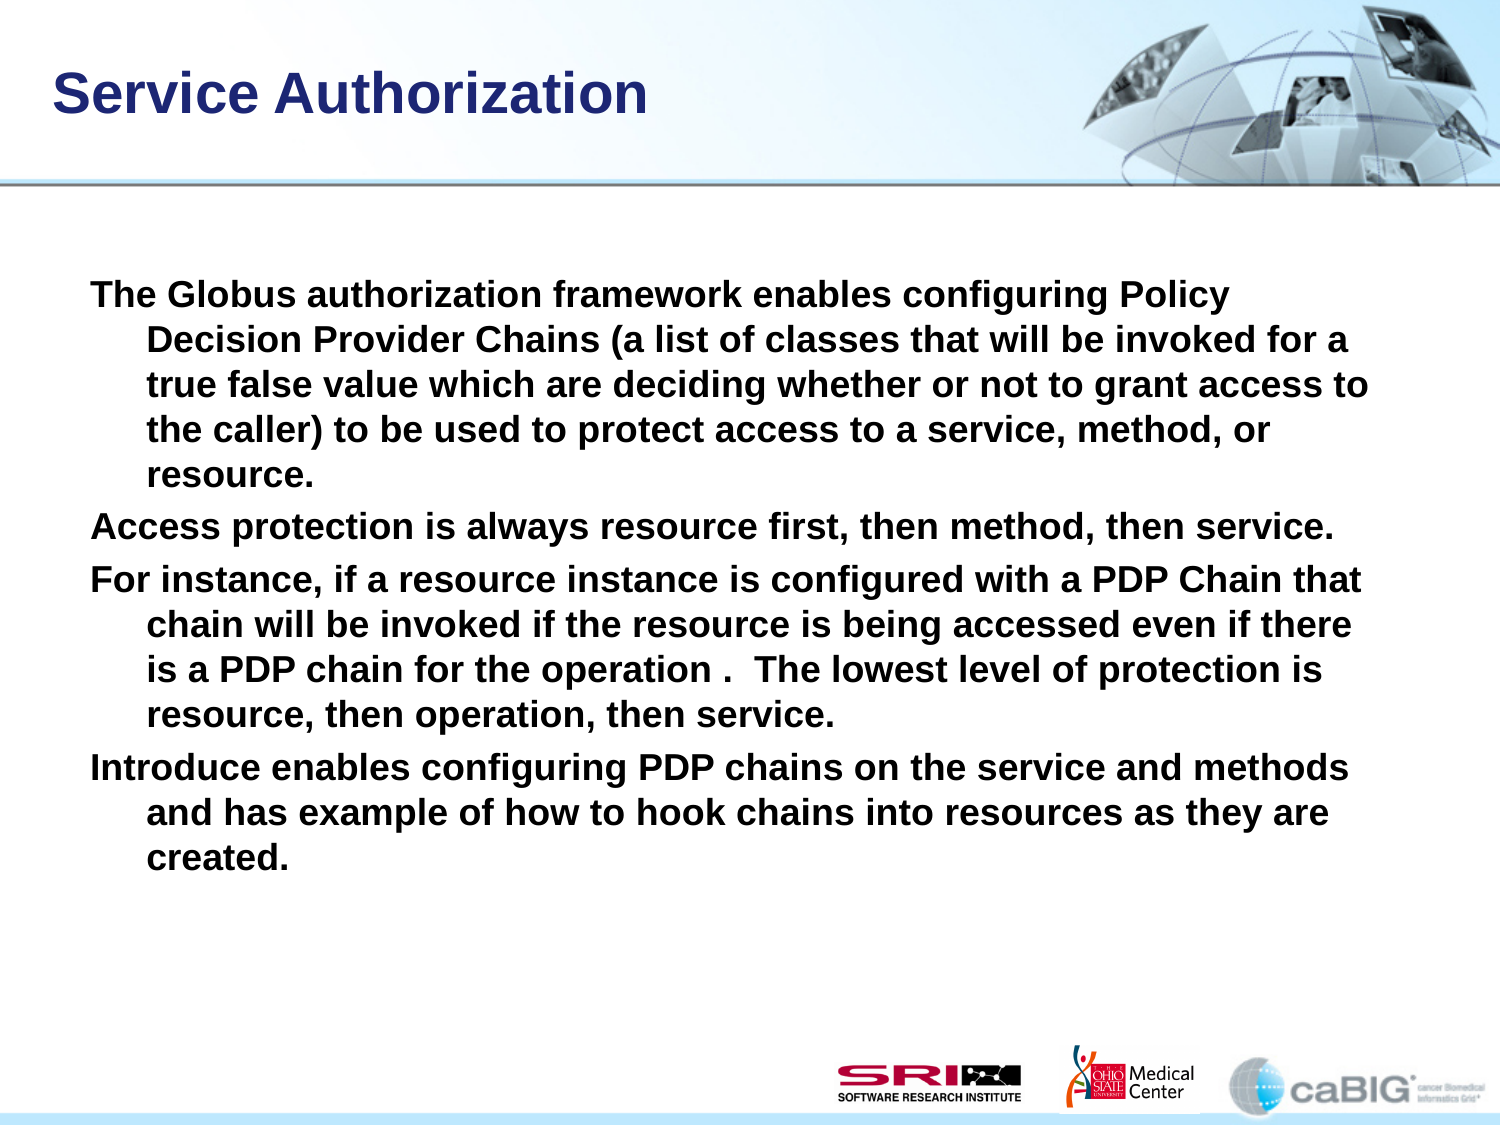

# Service Authorization
The Globus authorization framework enables configuring Policy Decision Provider Chains (a list of classes that will be invoked for a true false value which are deciding whether or not to grant access to the caller) to be used to protect access to a service, method, or resource.
Access protection is always resource first, then method, then service.
For instance, if a resource instance is configured with a PDP Chain that chain will be invoked if the resource is being accessed even if there is a PDP chain for the operation .  The lowest level of protection is resource, then operation, then service.
Introduce enables configuring PDP chains on the service and methods and has example of how to hook chains into resources as they are created.